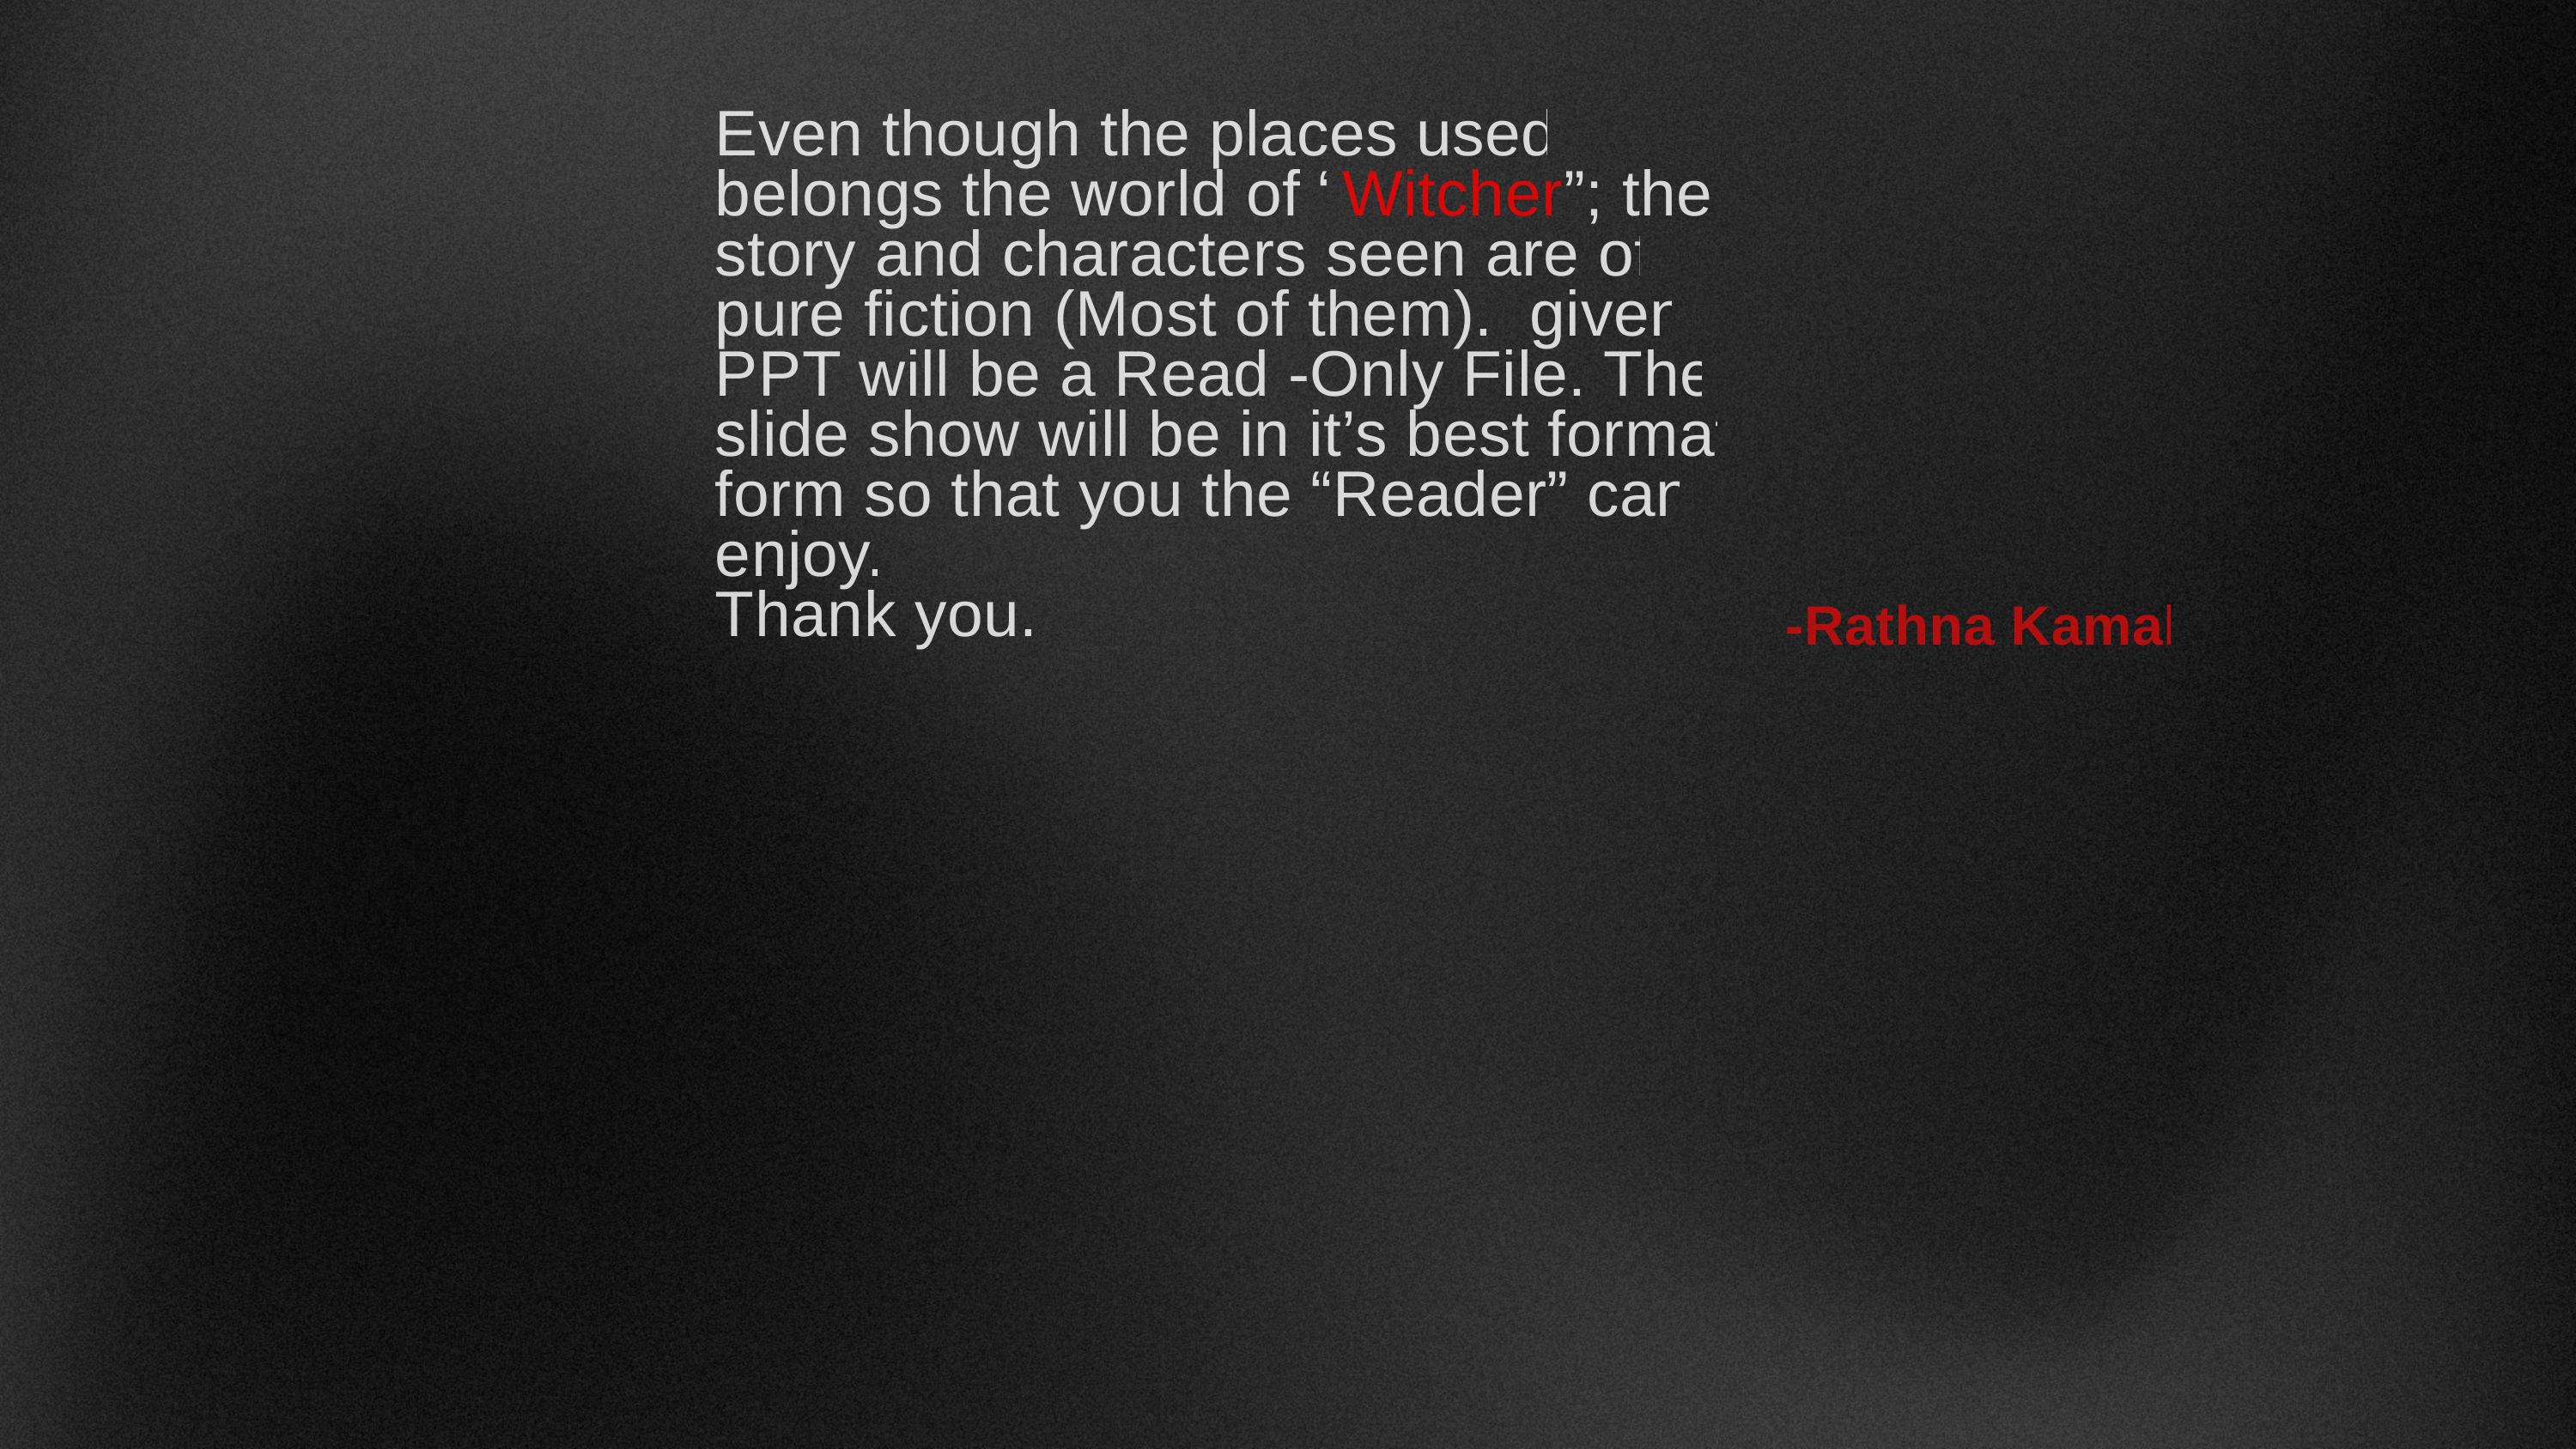

Even though the places used belongs the world of “Witcher”; the story and characters seen are of pure fiction (Most of them).  given PPT will be a Read -Only File. The slide show will be in it’s best format form so that you the “Reader” can enjoy.
Thank you.

-Rathna Kamal